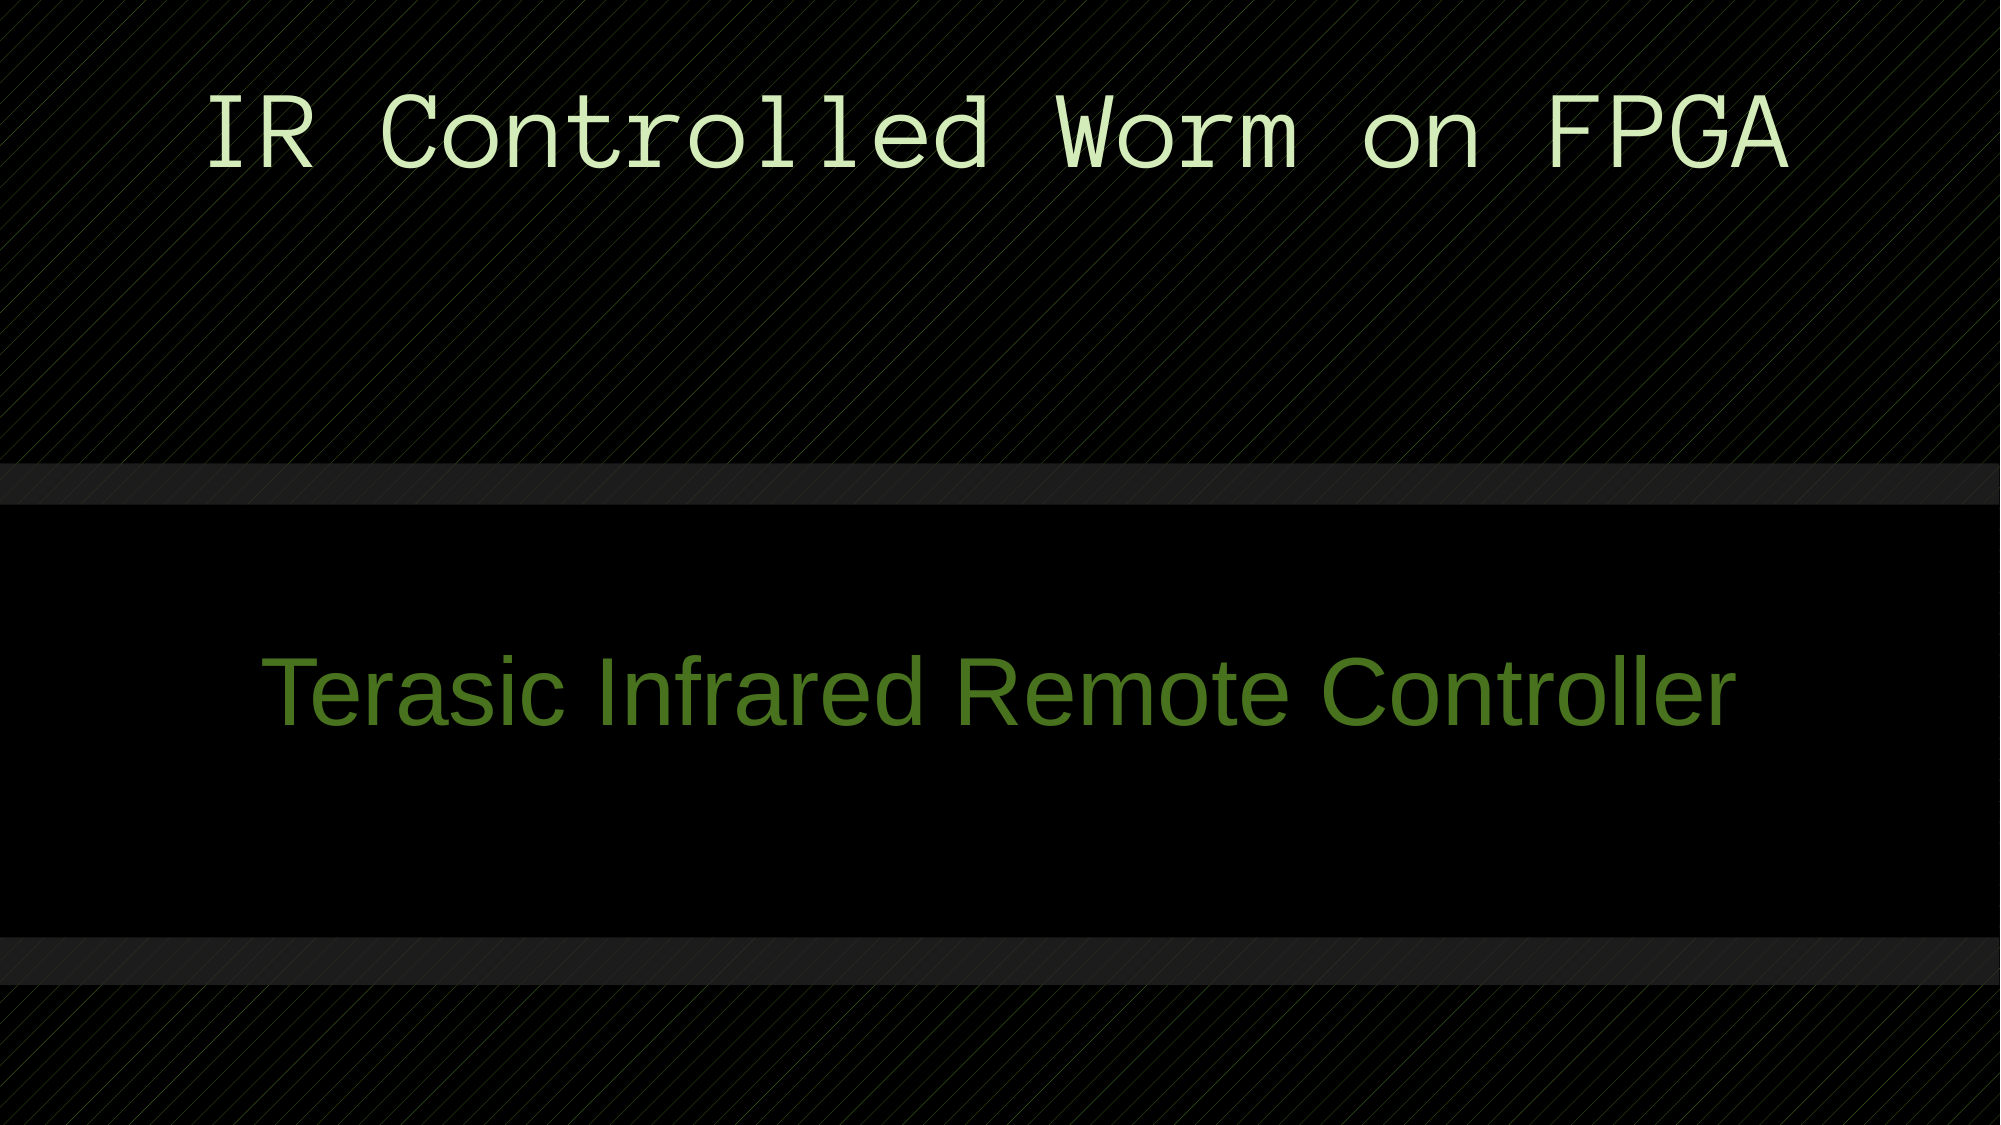

# IR Controlled Worm on FPGA
Terasic Infrared Remote Controller